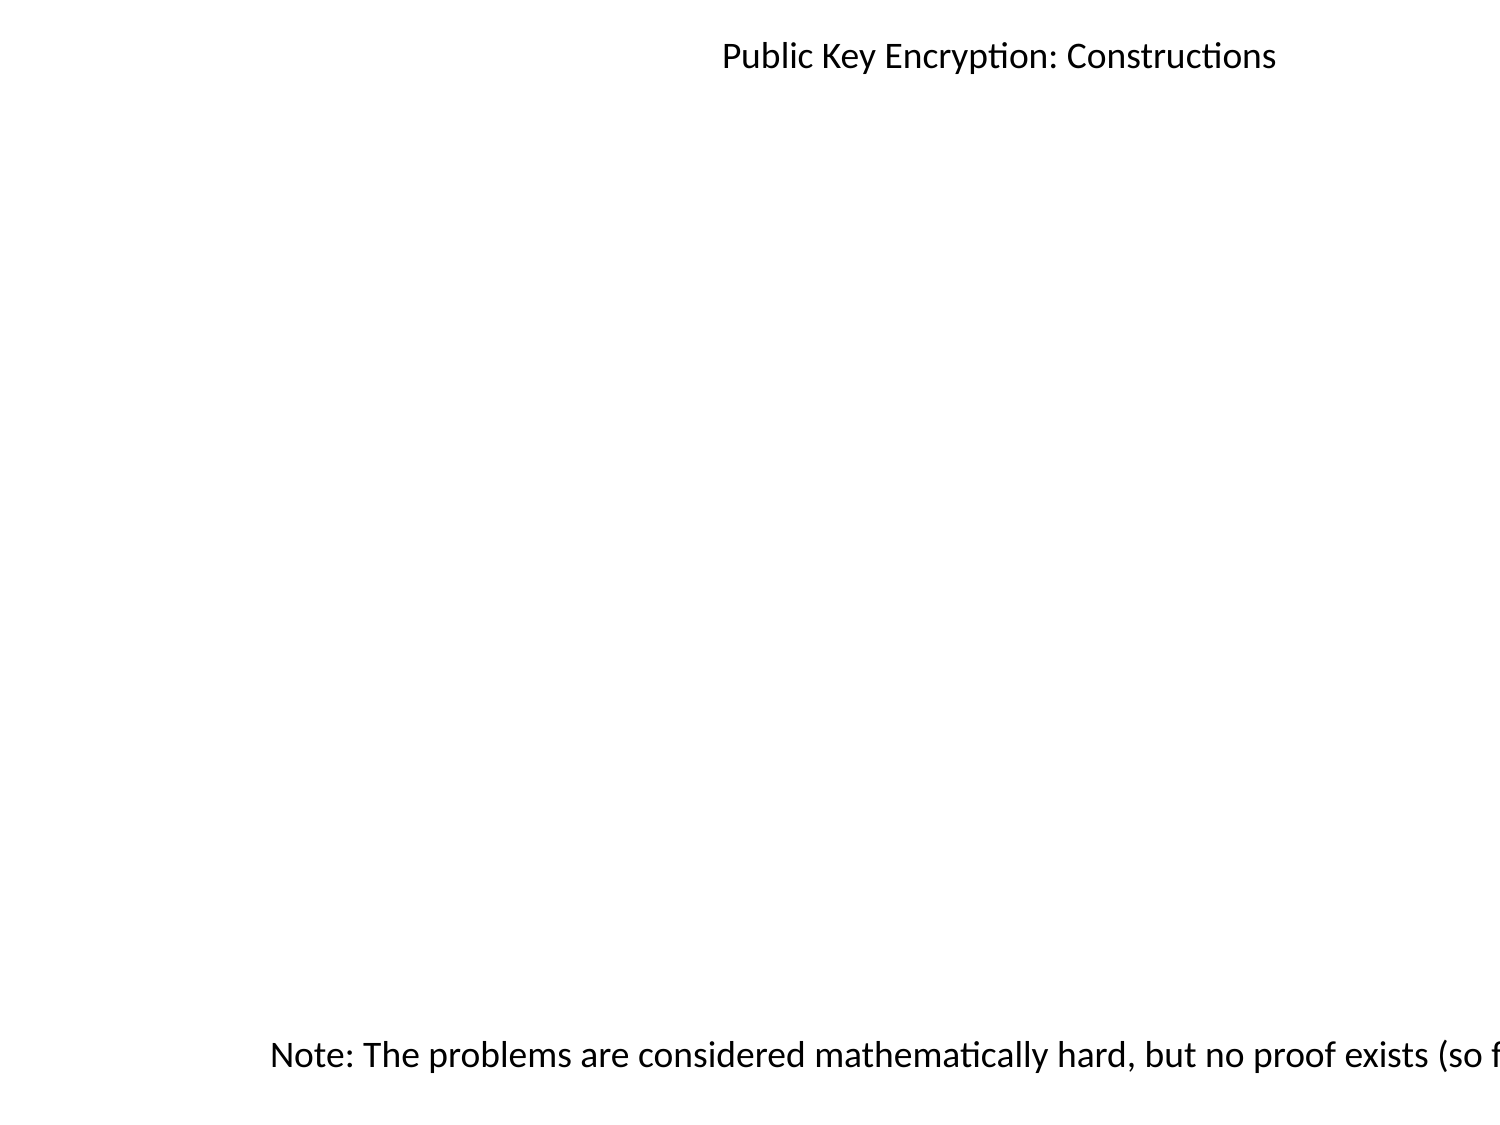

Public Key Encryption: Constructions
Note: The problems are considered mathematically hard, but no proof exists (so far)